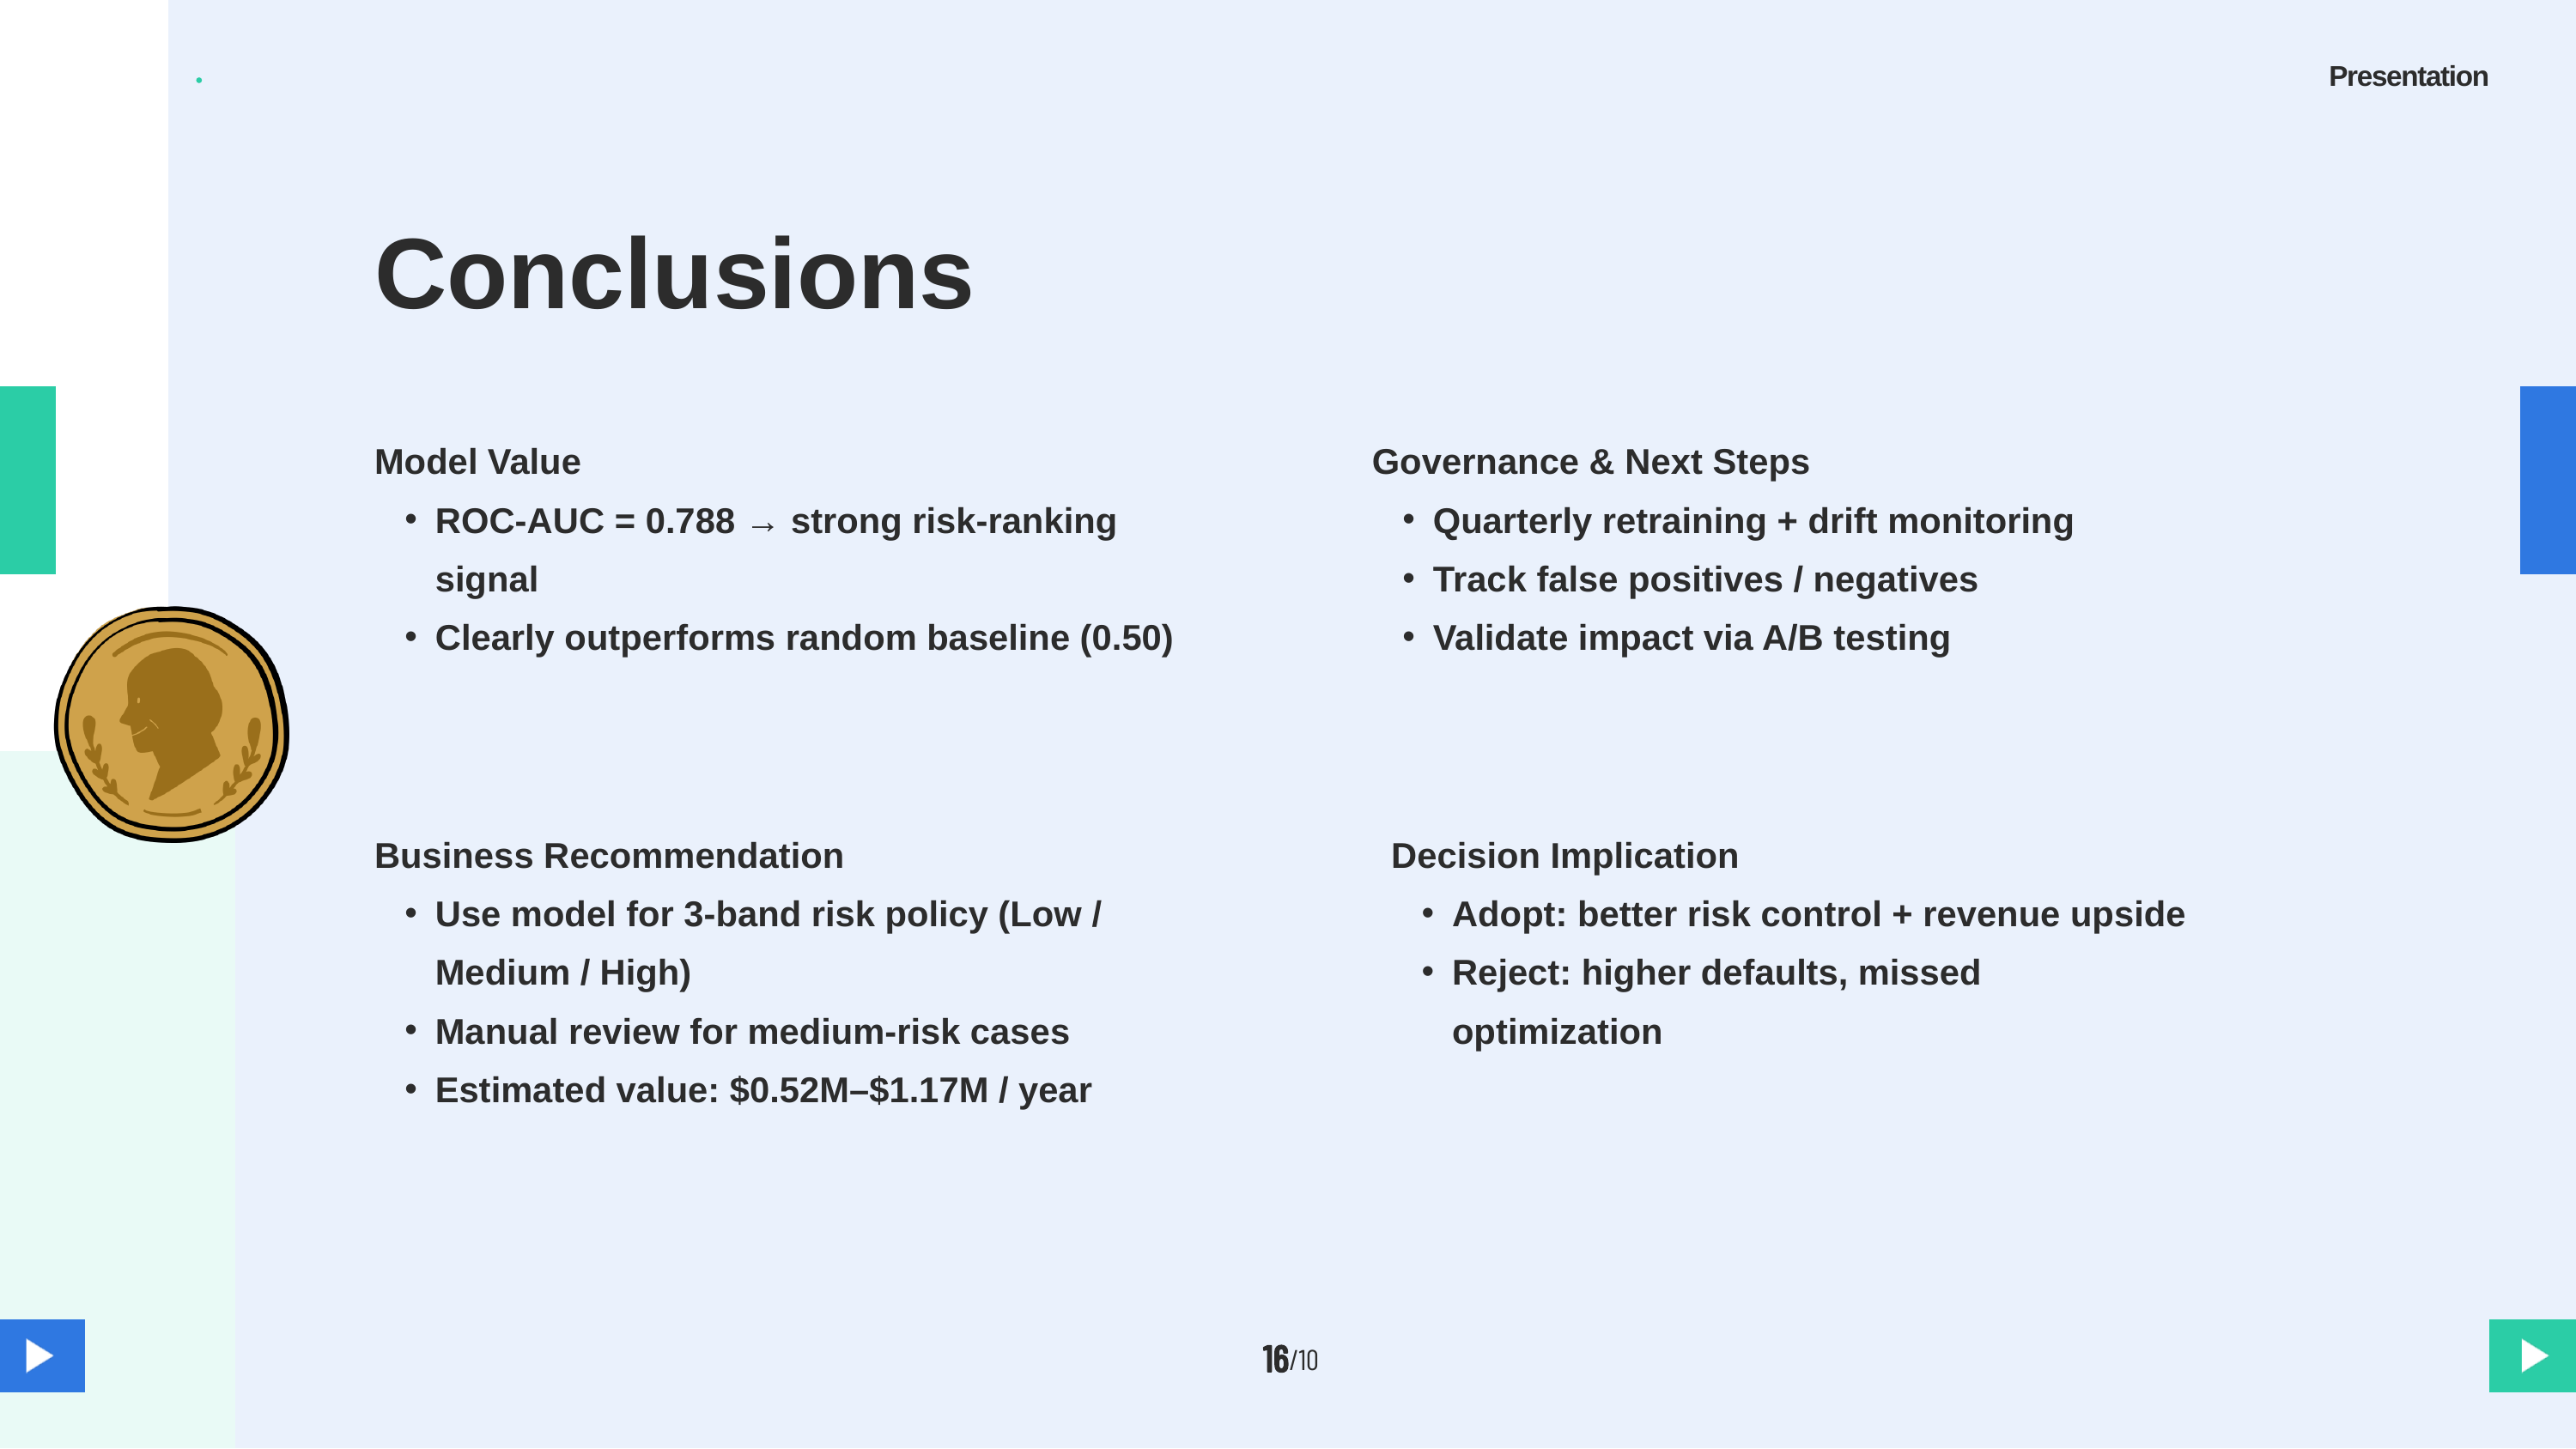

Presentation

Conclusions

Model Value
ROC-AUC = 0.788 → strong risk-ranking signal
Clearly outperforms random baseline (0.50)
Governance & Next Steps
Quarterly retraining + drift monitoring
Track false positives / negatives
Validate impact via A/B testing

Business Recommendation
Use model for 3-band risk policy (Low / Medium / High)
Manual review for medium-risk cases
Estimated value: $0.52M–$1.17M / year
Decision Implication
Adopt: better risk control + revenue upside
Reject: higher defaults, missed optimization

16
/
10